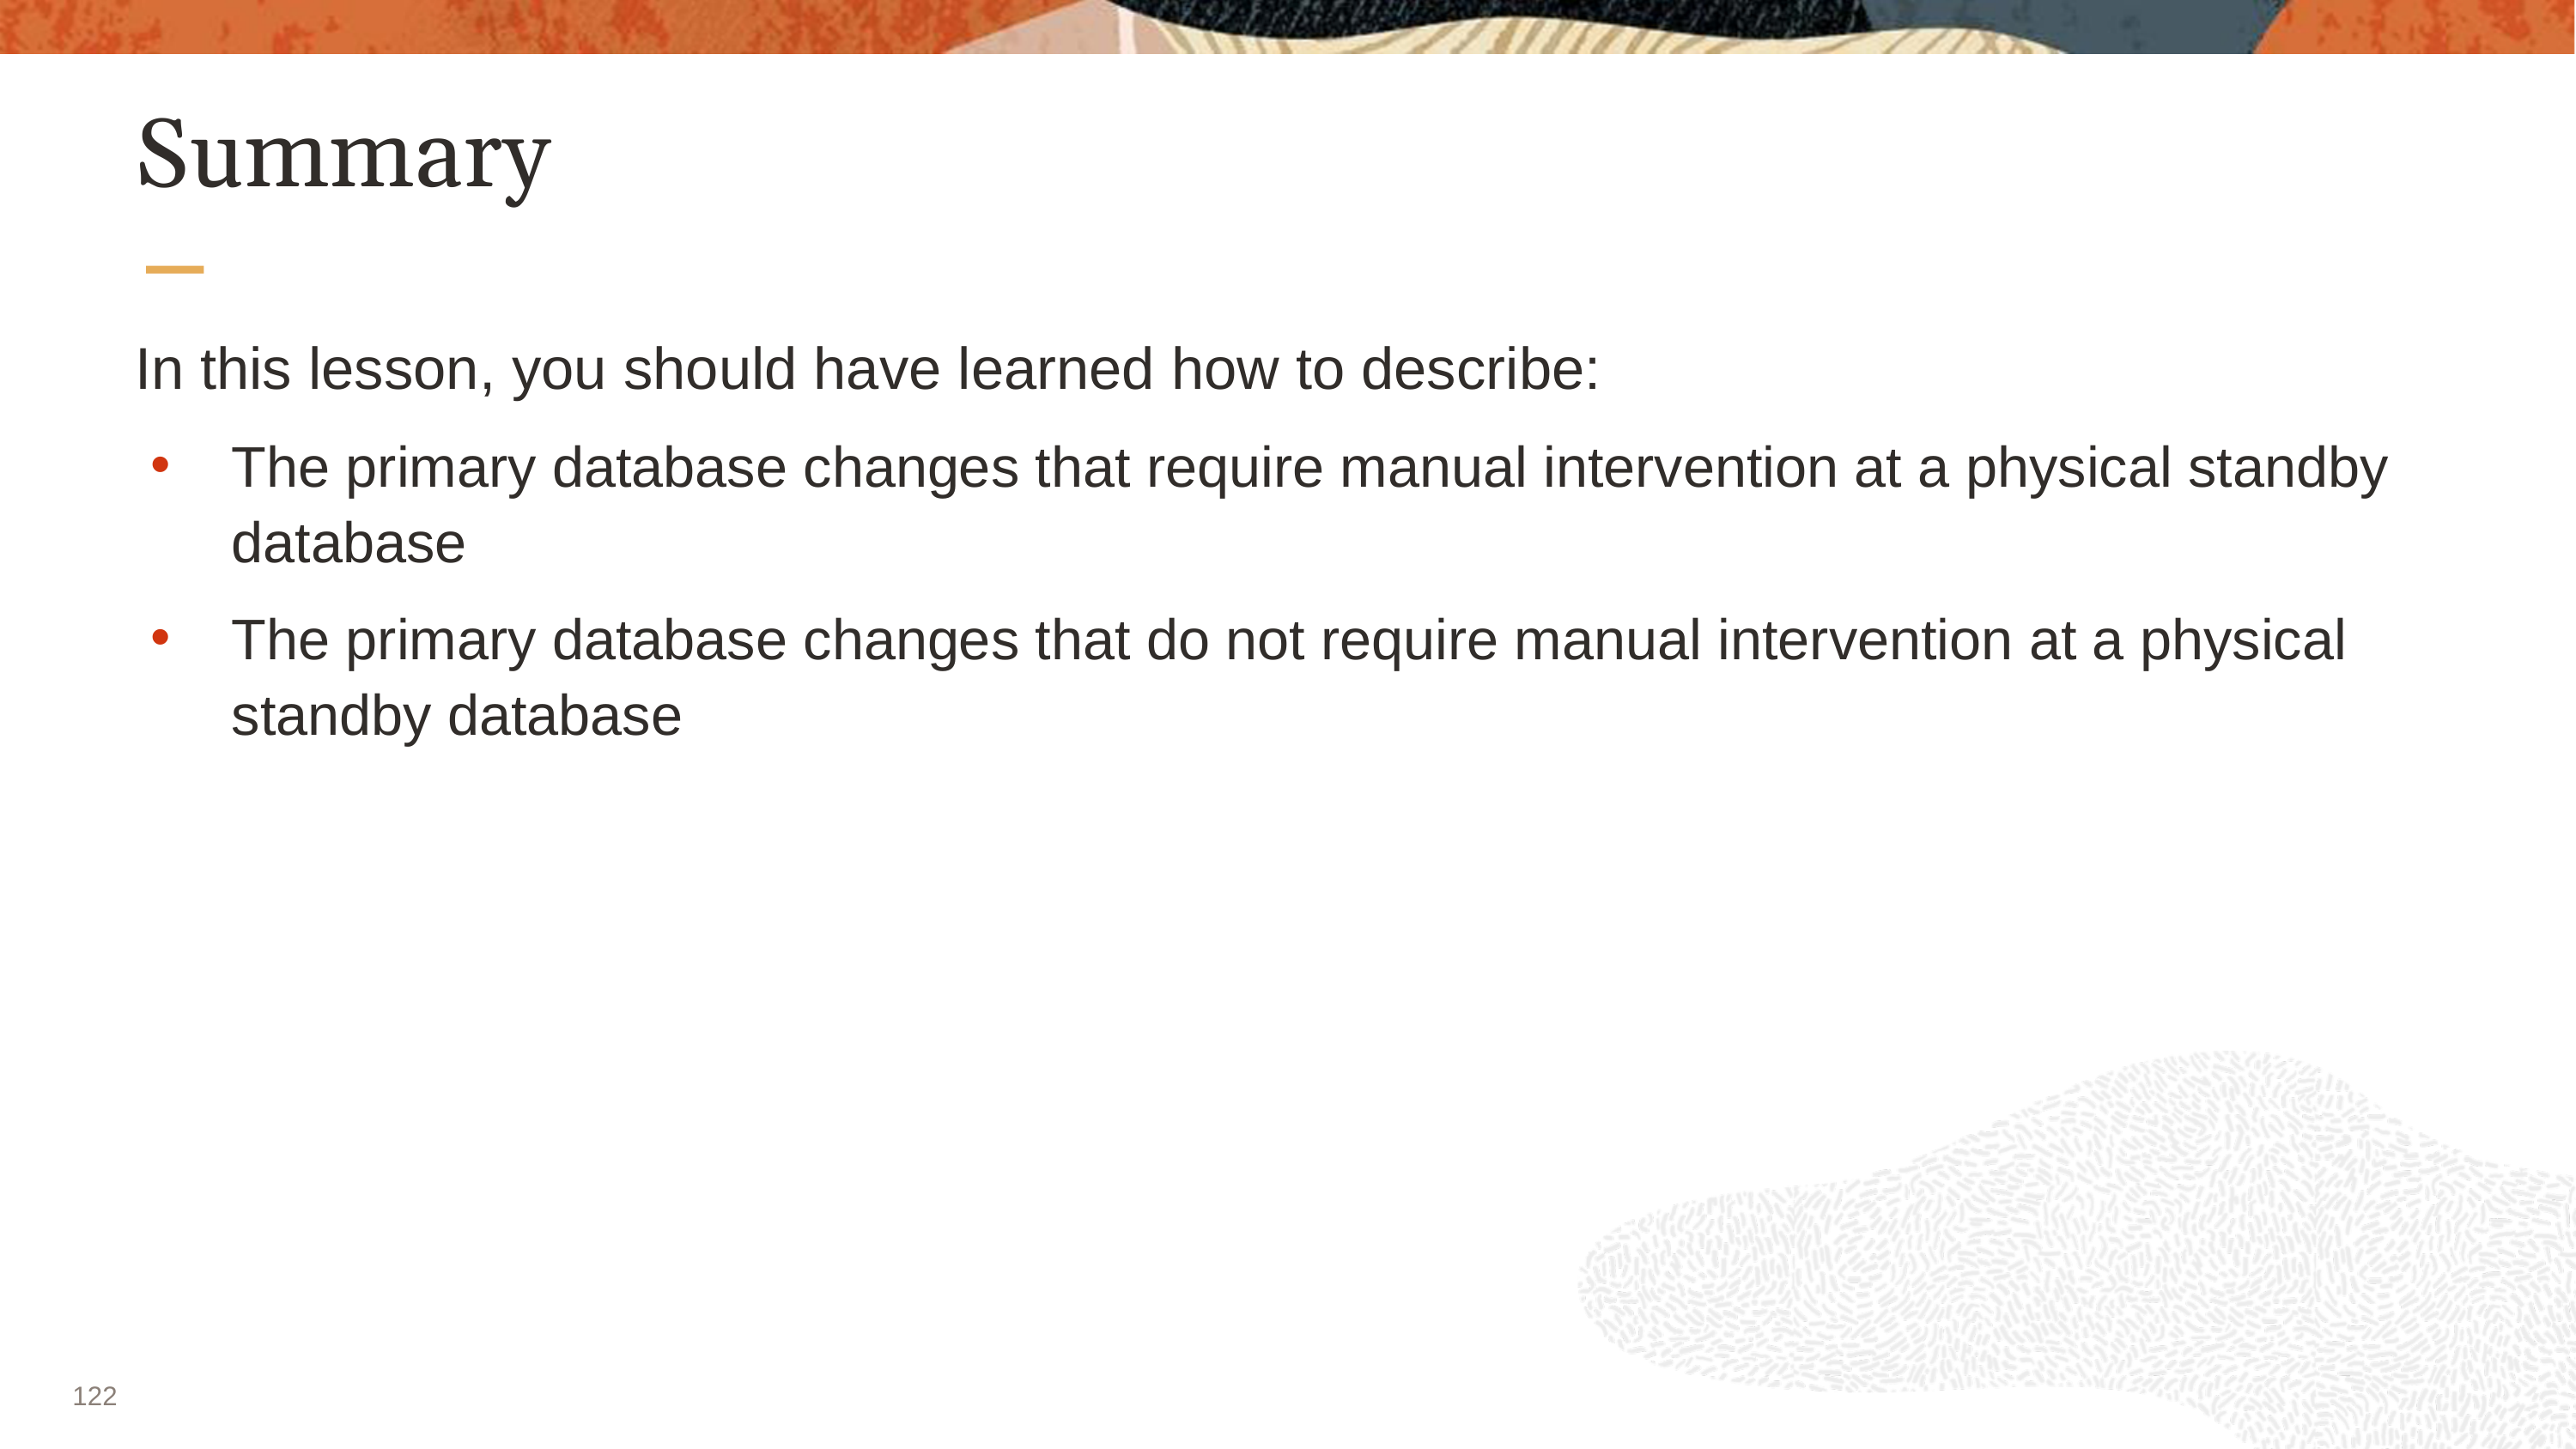

# Summary
In this lesson, you should have learned how to describe:
The primary database changes that require manual intervention at a physical standby database
The primary database changes that do not require manual intervention at a physical standby database